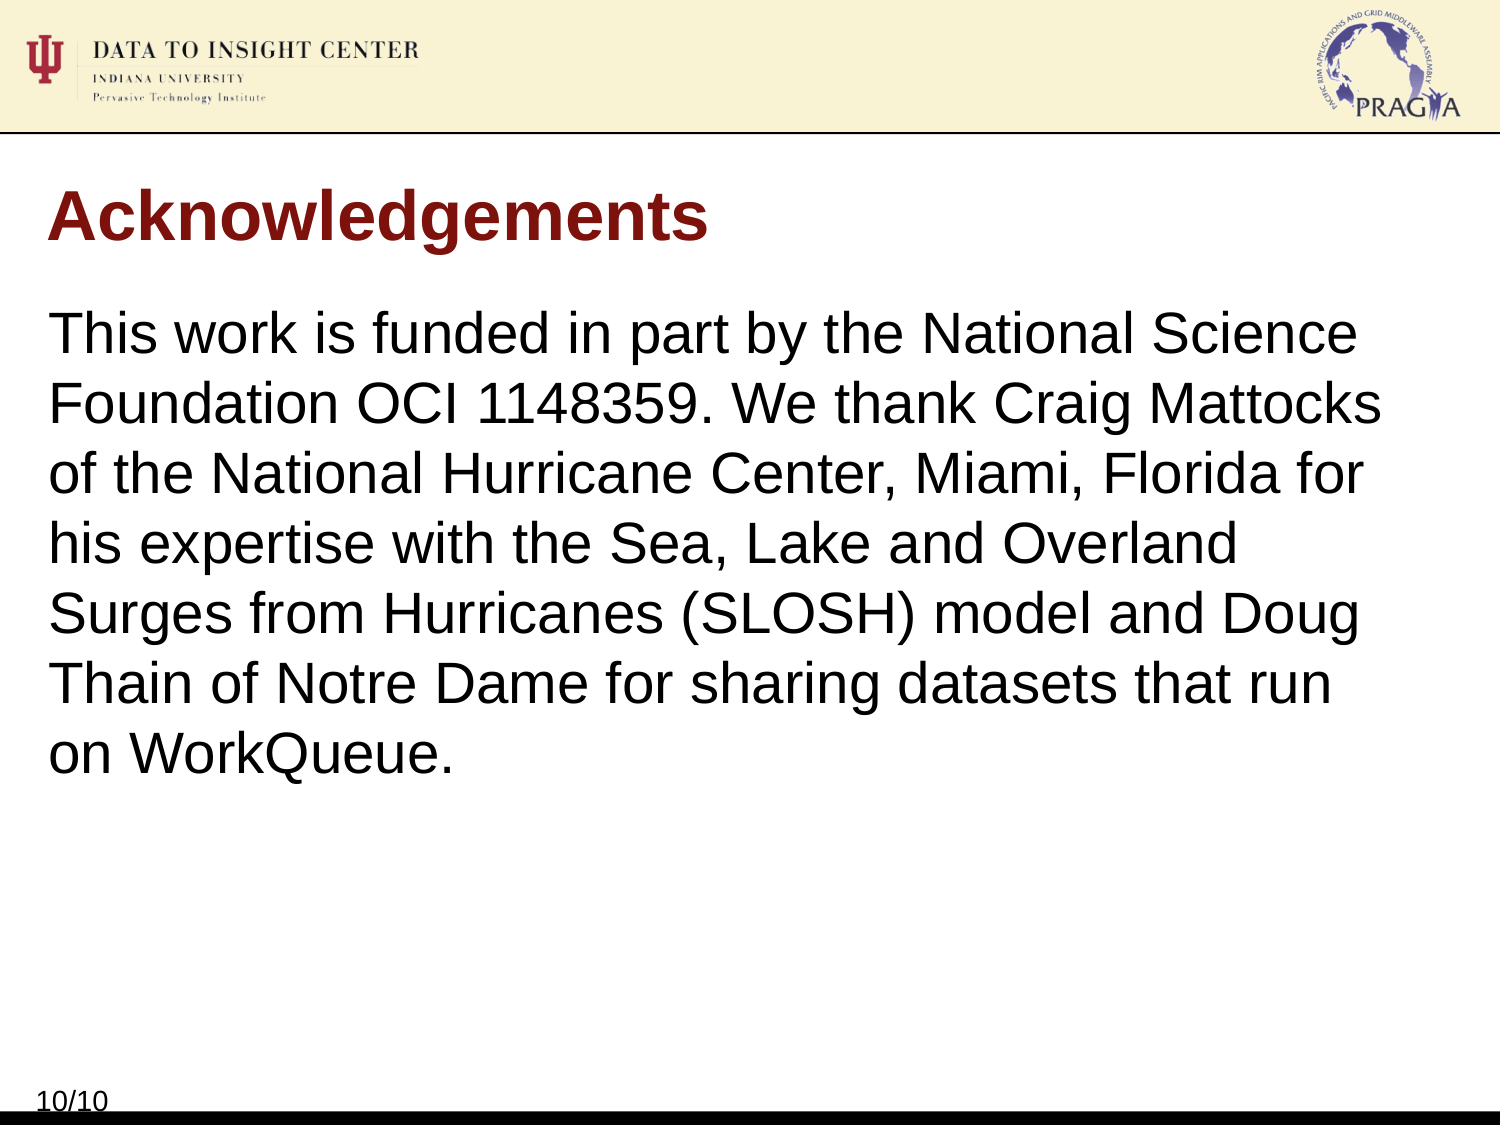

# Acknowledgements
This work is funded in part by the National Science Foundation OCI 1148359. We thank Craig Mattocks of the National Hurricane Center, Miami, Florida for his expertise with the Sea, Lake and Overland Surges from Hurricanes (SLOSH) model and Doug Thain of Notre Dame for sharing datasets that run on WorkQueue.

10/10